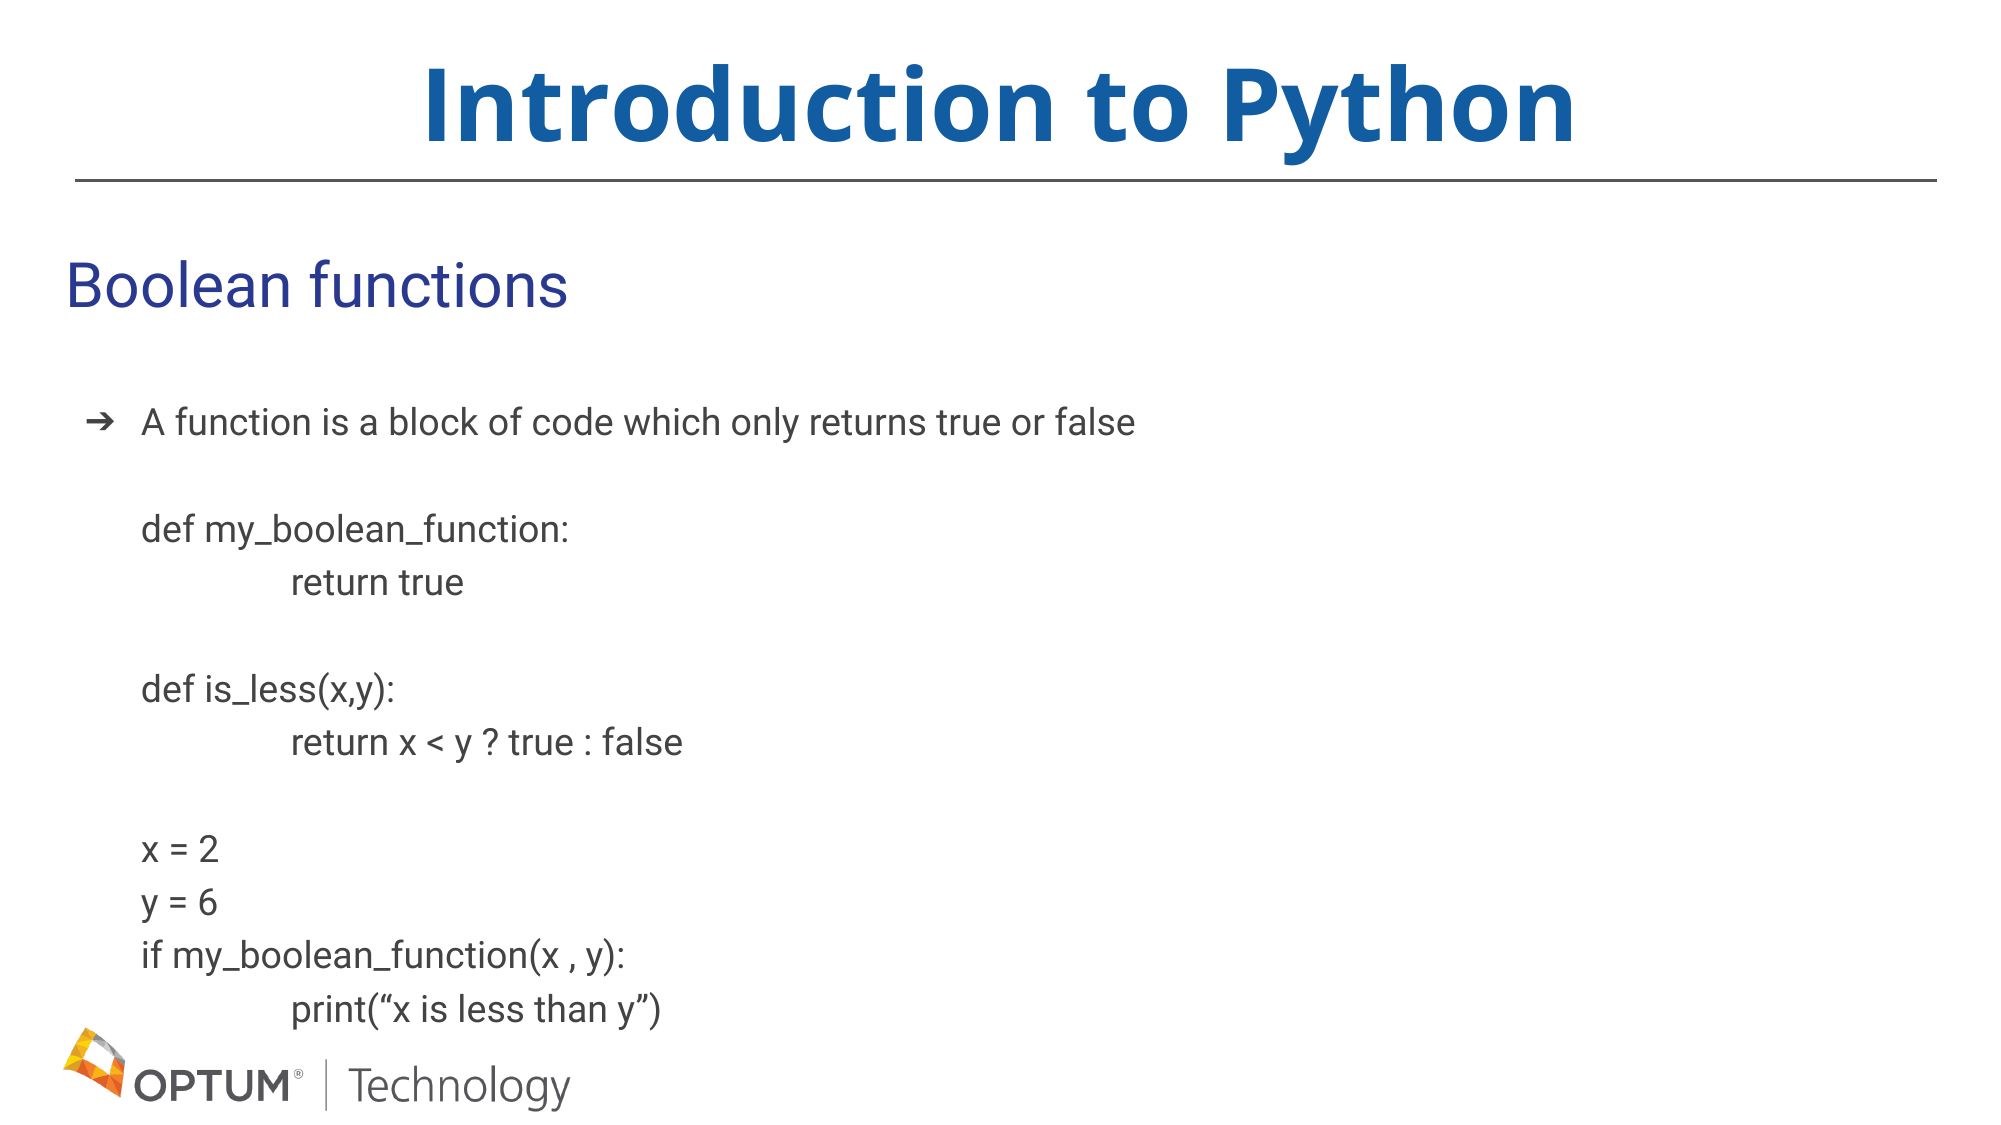

Introduction to Python
Boolean functions

A function is a block of code which only returns true or false

def my_boolean_function:
	return true

def is_less(x,y):
	return x < y ? true : false

x = 2
y = 6
if my_boolean_function(x , y):
	print(“x is less than y”)